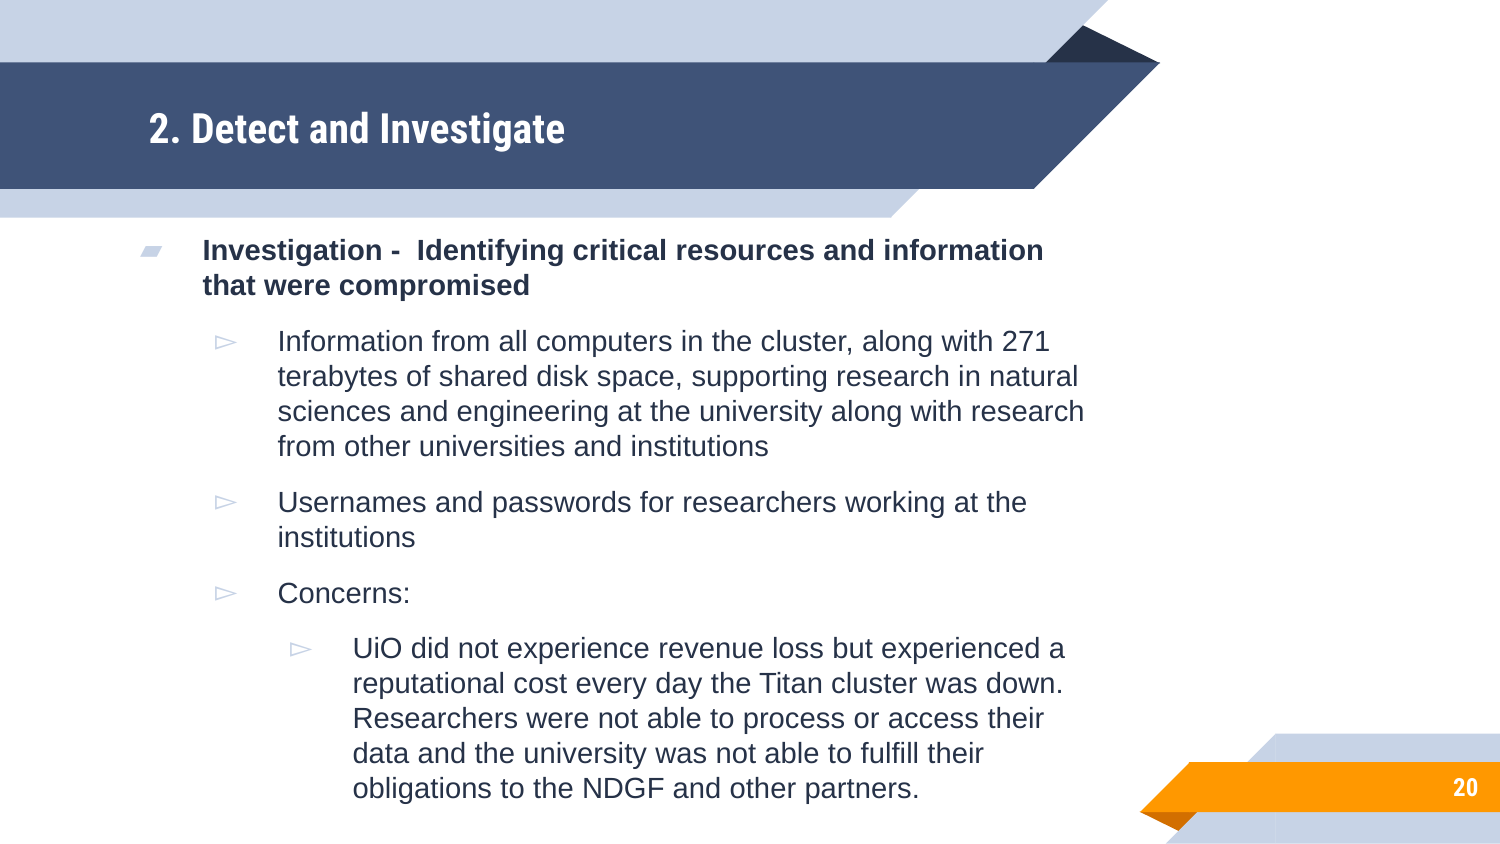

# 2. Detect and Investigate
Investigation -  Identifying critical resources and information that were compromised​
Information from all computers in the cluster, along with 271 terabytes of shared disk space, supporting research in natural sciences and engineering at the university along with research from other universities and institutions​
Usernames and passwords for researchers working at the institutions​
Concerns:​
UiO did not experience revenue loss but experienced a reputational cost every day the Titan cluster was down. Researchers were not able to process or access their data and the university was not able to fulfill their obligations to the NDGF and other partners.

20